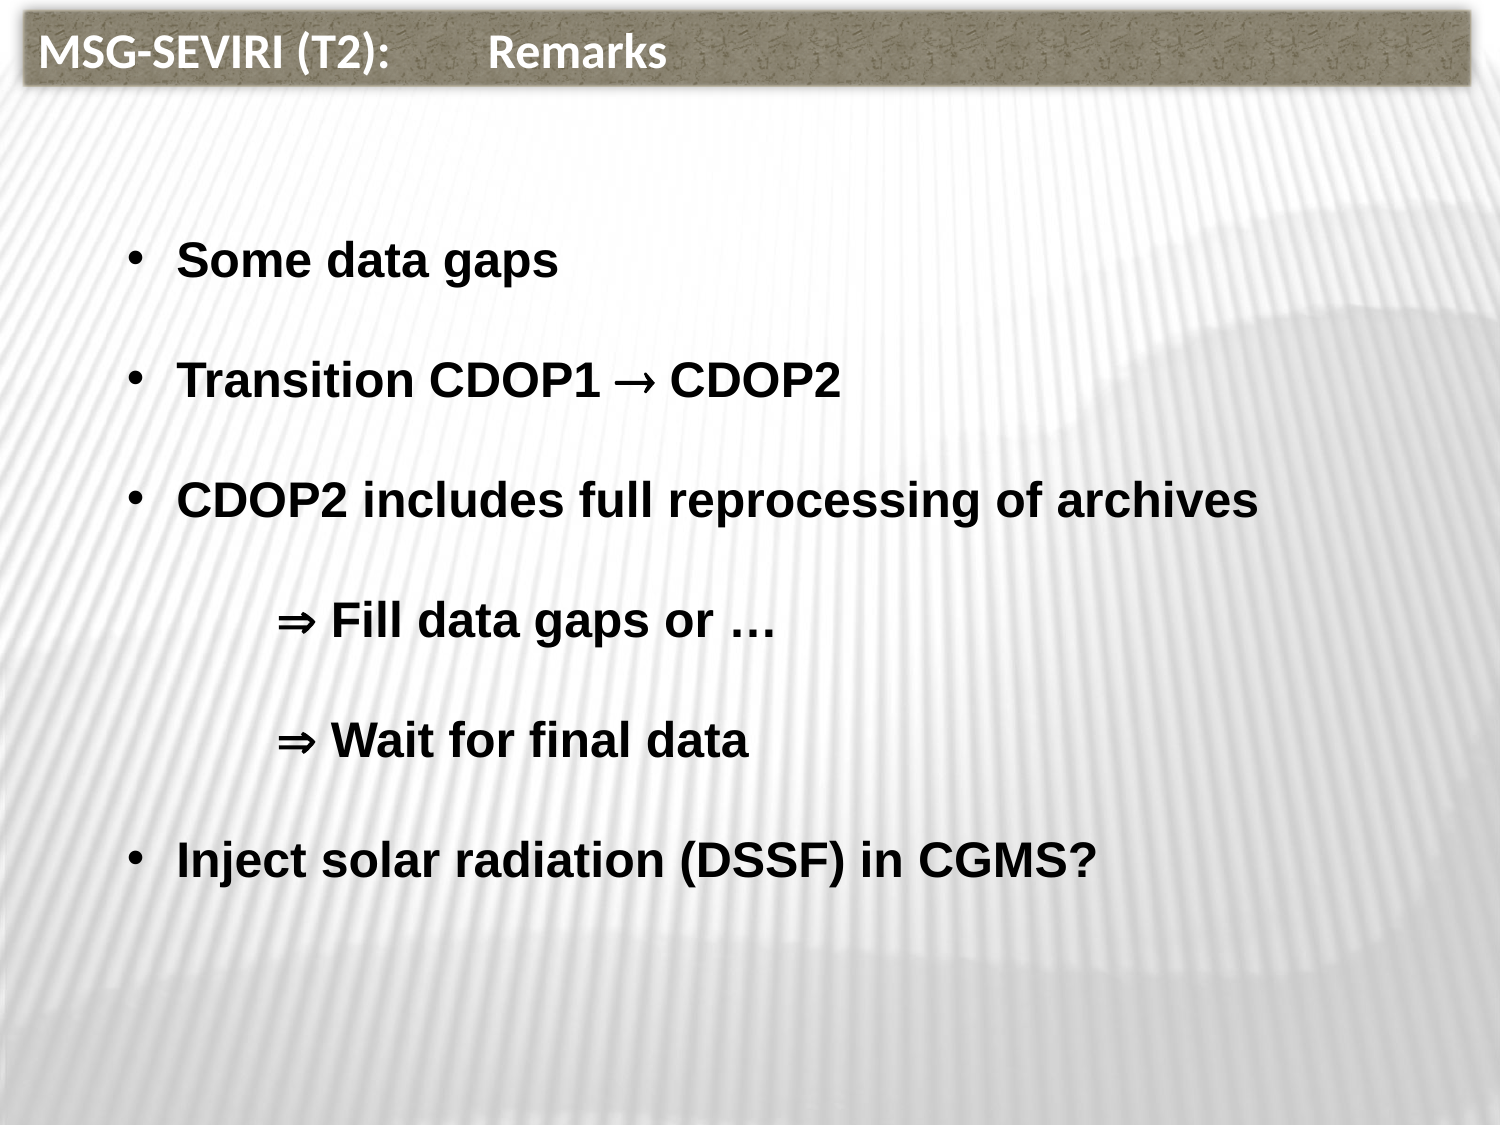

MSG-SEVIRI (T2):	Remarks
 Some data gaps

 Transition CDOP1 → CDOP2

 CDOP2 includes full reprocessing of archives

	⇒ Fill data gaps or …

	⇒ Wait for final data

 Inject solar radiation (DSSF) in CGMS?